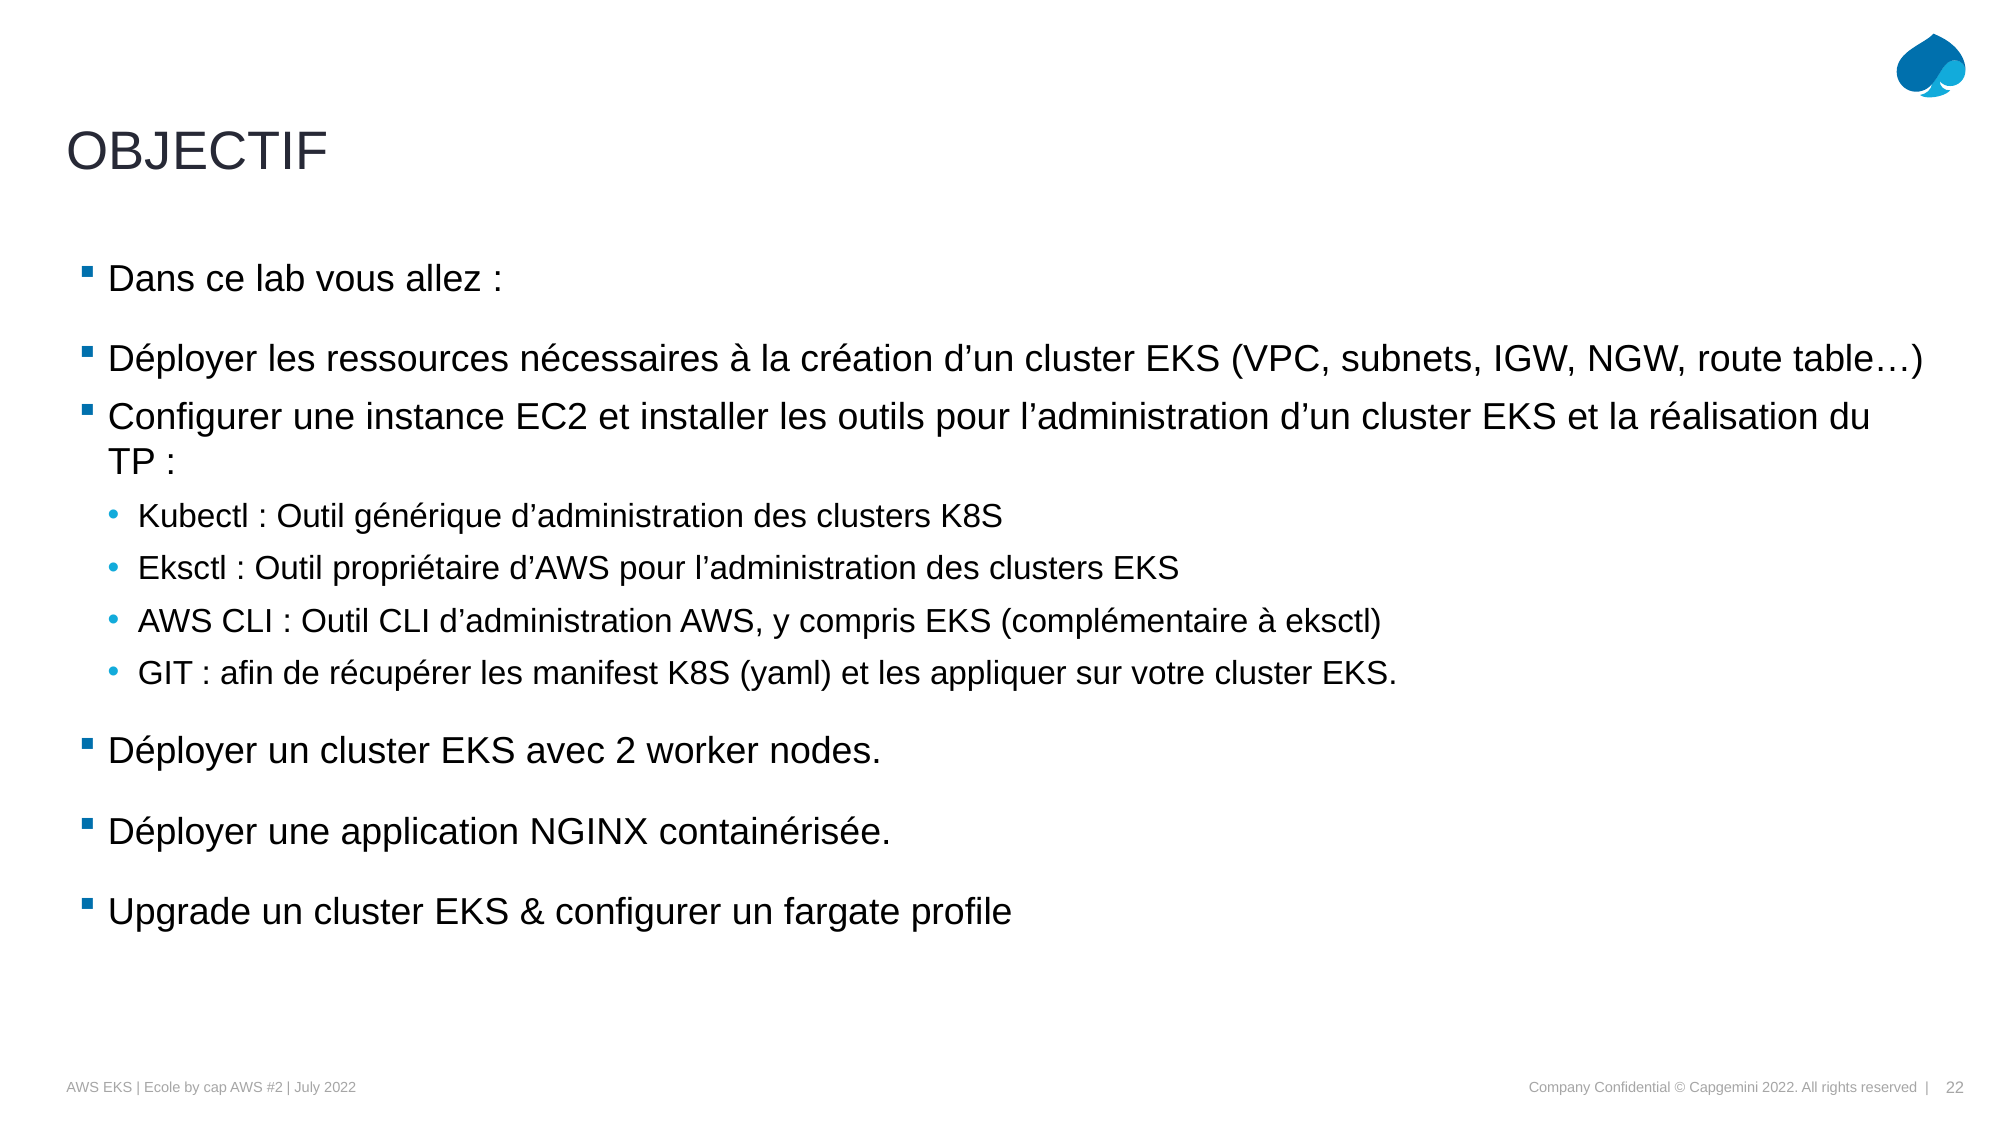

# Objectif
Dans ce lab vous allez :
Déployer les ressources nécessaires à la création d’un cluster EKS (VPC, subnets, IGW, NGW, route table…)
Configurer une instance EC2 et installer les outils pour l’administration d’un cluster EKS et la réalisation du TP :
Kubectl : Outil générique d’administration des clusters K8S
Eksctl : Outil propriétaire d’AWS pour l’administration des clusters EKS
AWS CLI : Outil CLI d’administration AWS, y compris EKS (complémentaire à eksctl)
GIT : afin de récupérer les manifest K8S (yaml) et les appliquer sur votre cluster EKS.
Déployer un cluster EKS avec 2 worker nodes.
Déployer une application NGINX containérisée.
Upgrade un cluster EKS & configurer un fargate profile